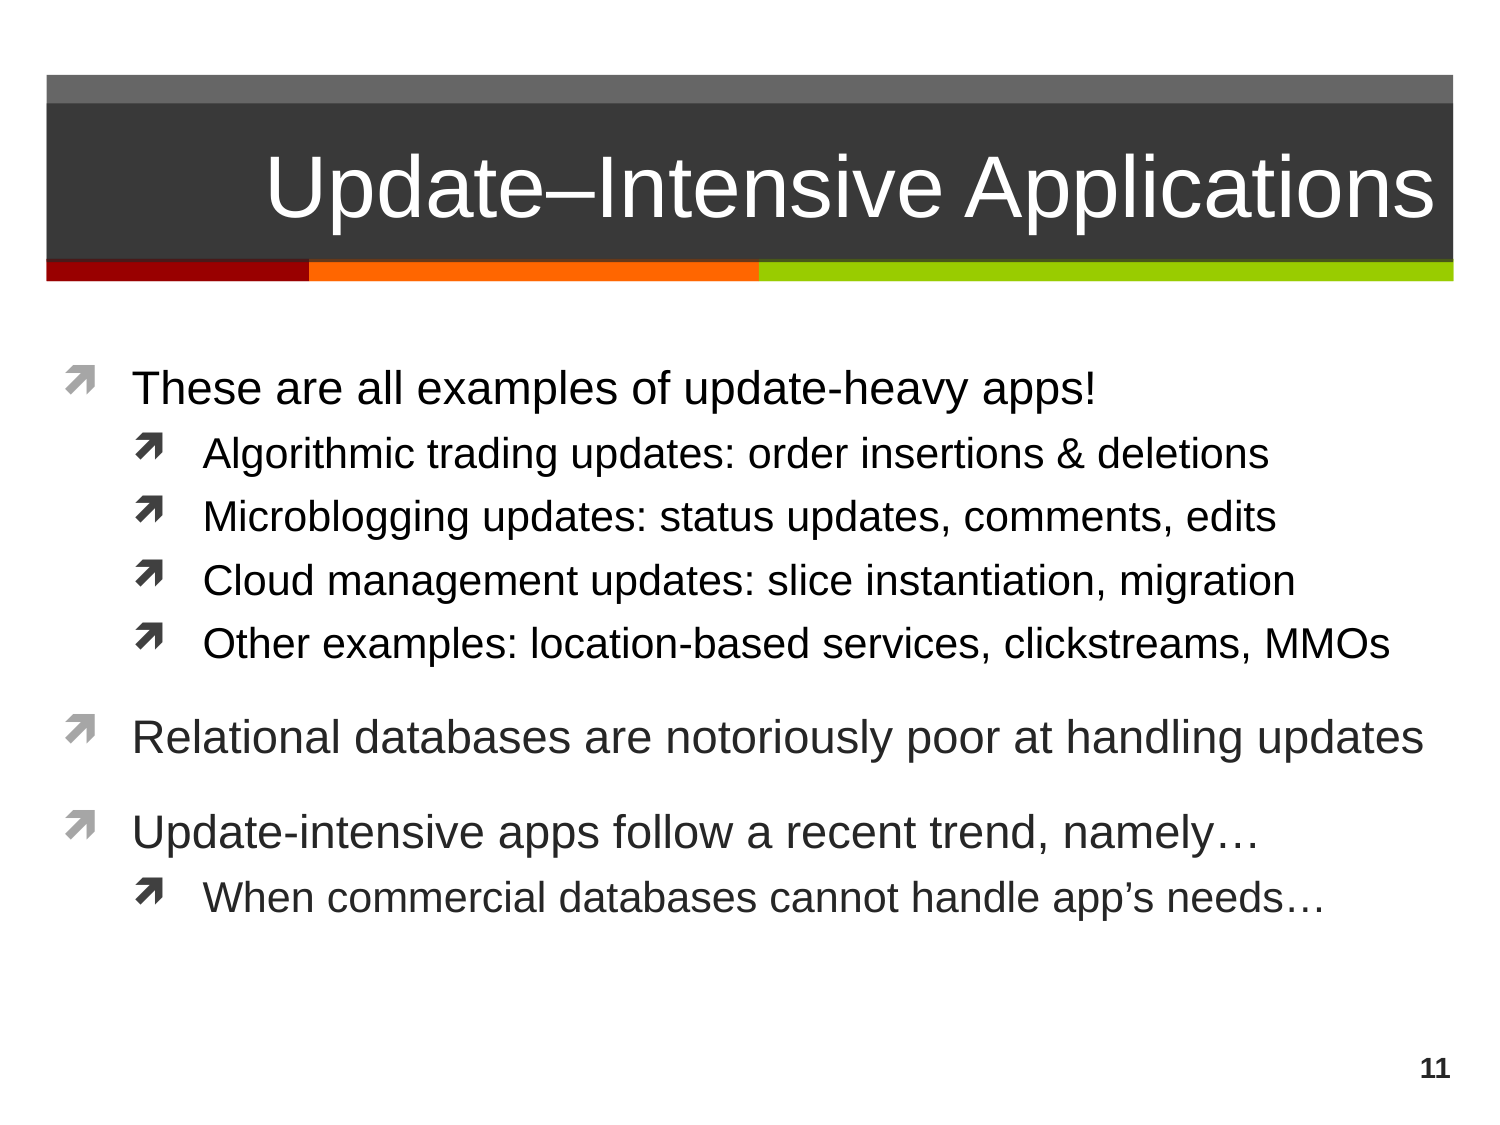

# Update–Intensive Applications
These are all examples of update-heavy apps!
Algorithmic trading updates: order insertions & deletions
Microblogging updates: status updates, comments, edits
Cloud management updates: slice instantiation, migration
Other examples: location-based services, clickstreams, MMOs
Relational databases are notoriously poor at handling updates
Update-intensive apps follow a recent trend, namely…
When commercial databases cannot handle app’s needs…